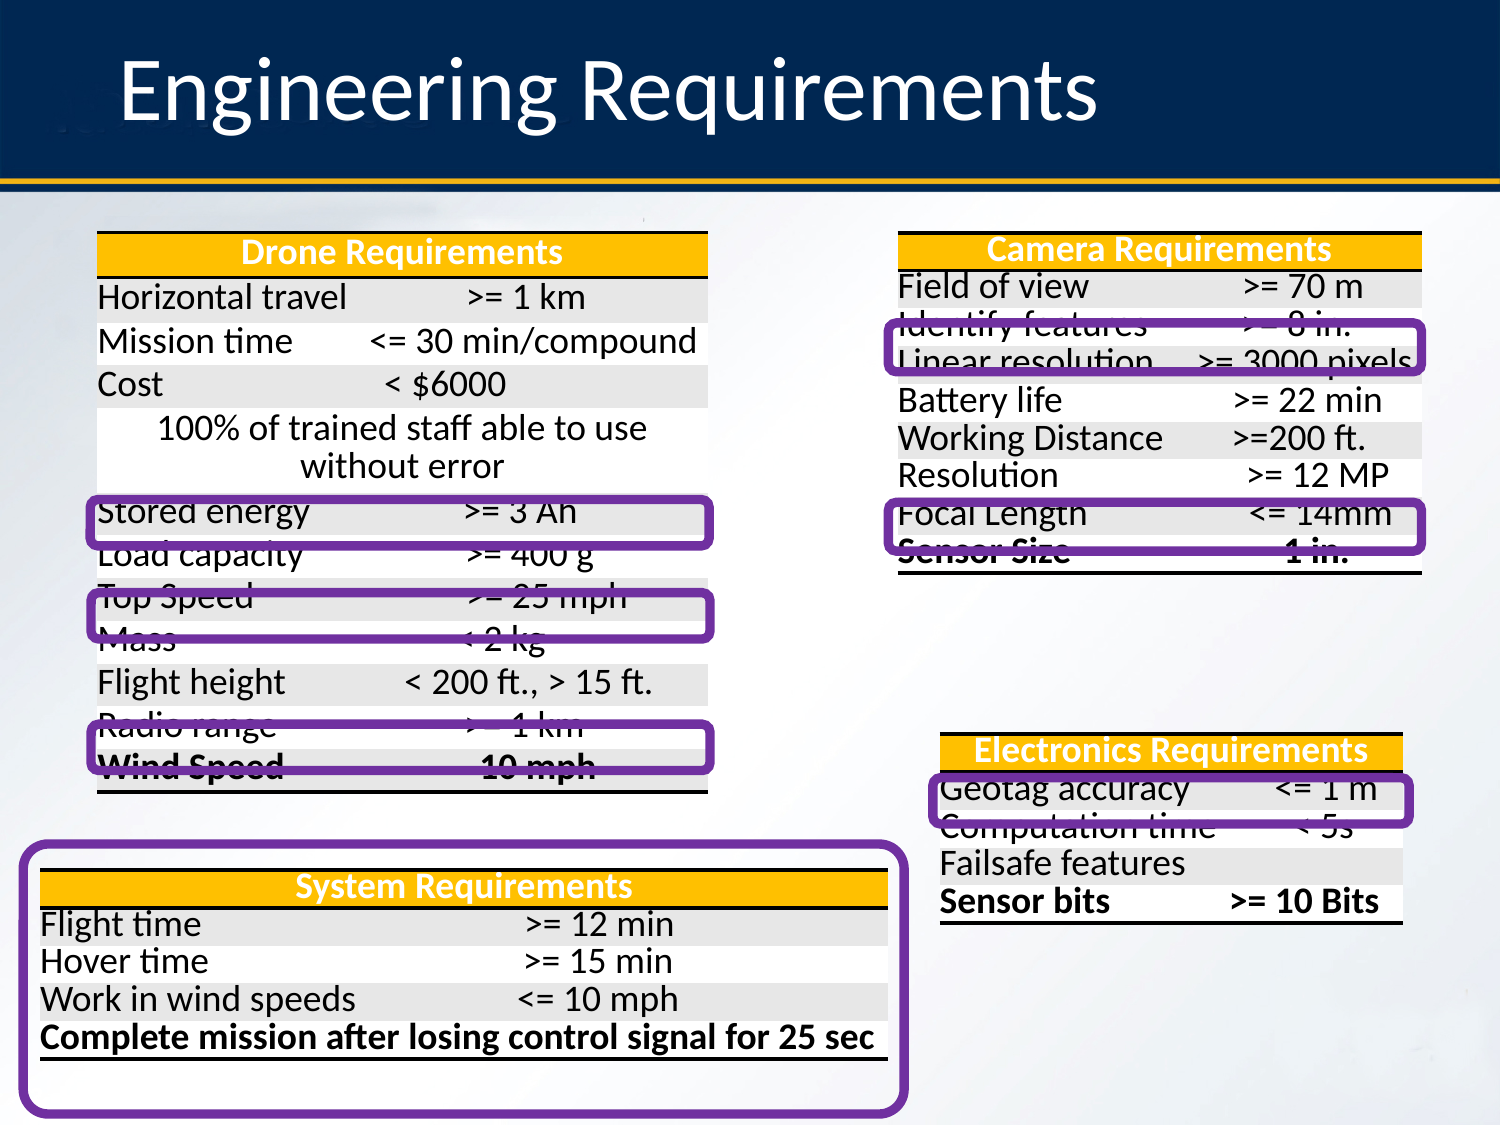

# Engineering Requirements
| Drone Requirements |
| --- |
| Horizontal travel >= 1 km |
| Mission time <= 30 min/compound |
| Cost < $6000 |
| 100% of trained staff able to use without error |
| Stored energy >= 3 Ah |
| Load capacity >= 400 g |
| Top Speed >= 25 mph |
| Mass < 2 kg |
| Flight height < 200 ft., > 15 ft. |
| Radio range >= 1 km |
| Wind Speed 10 mph |
| Camera Requirements |
| --- |
| Field of view >= 70 m |
| Identify features >= 8 in. |
| Linear resolution >= 3000 pixels |
| Battery life >= 22 min |
| Working Distance >=200 ft. |
| Resolution >= 12 MP |
| Focal Length <= 14mm |
| Sensor Size 1 in. |

| Electronics Requirements |
| --- |
| Geotag accuracy <= 1 m |
| Computation time < 5s |
| Failsafe features |
| Sensor bits >= 10 Bits |

| System Requirements |
| --- |
| Flight time >= 12 min |
| Hover time >= 15 min |
| Work in wind speeds <= 10 mph |
| Complete mission after losing control signal for 25 sec |